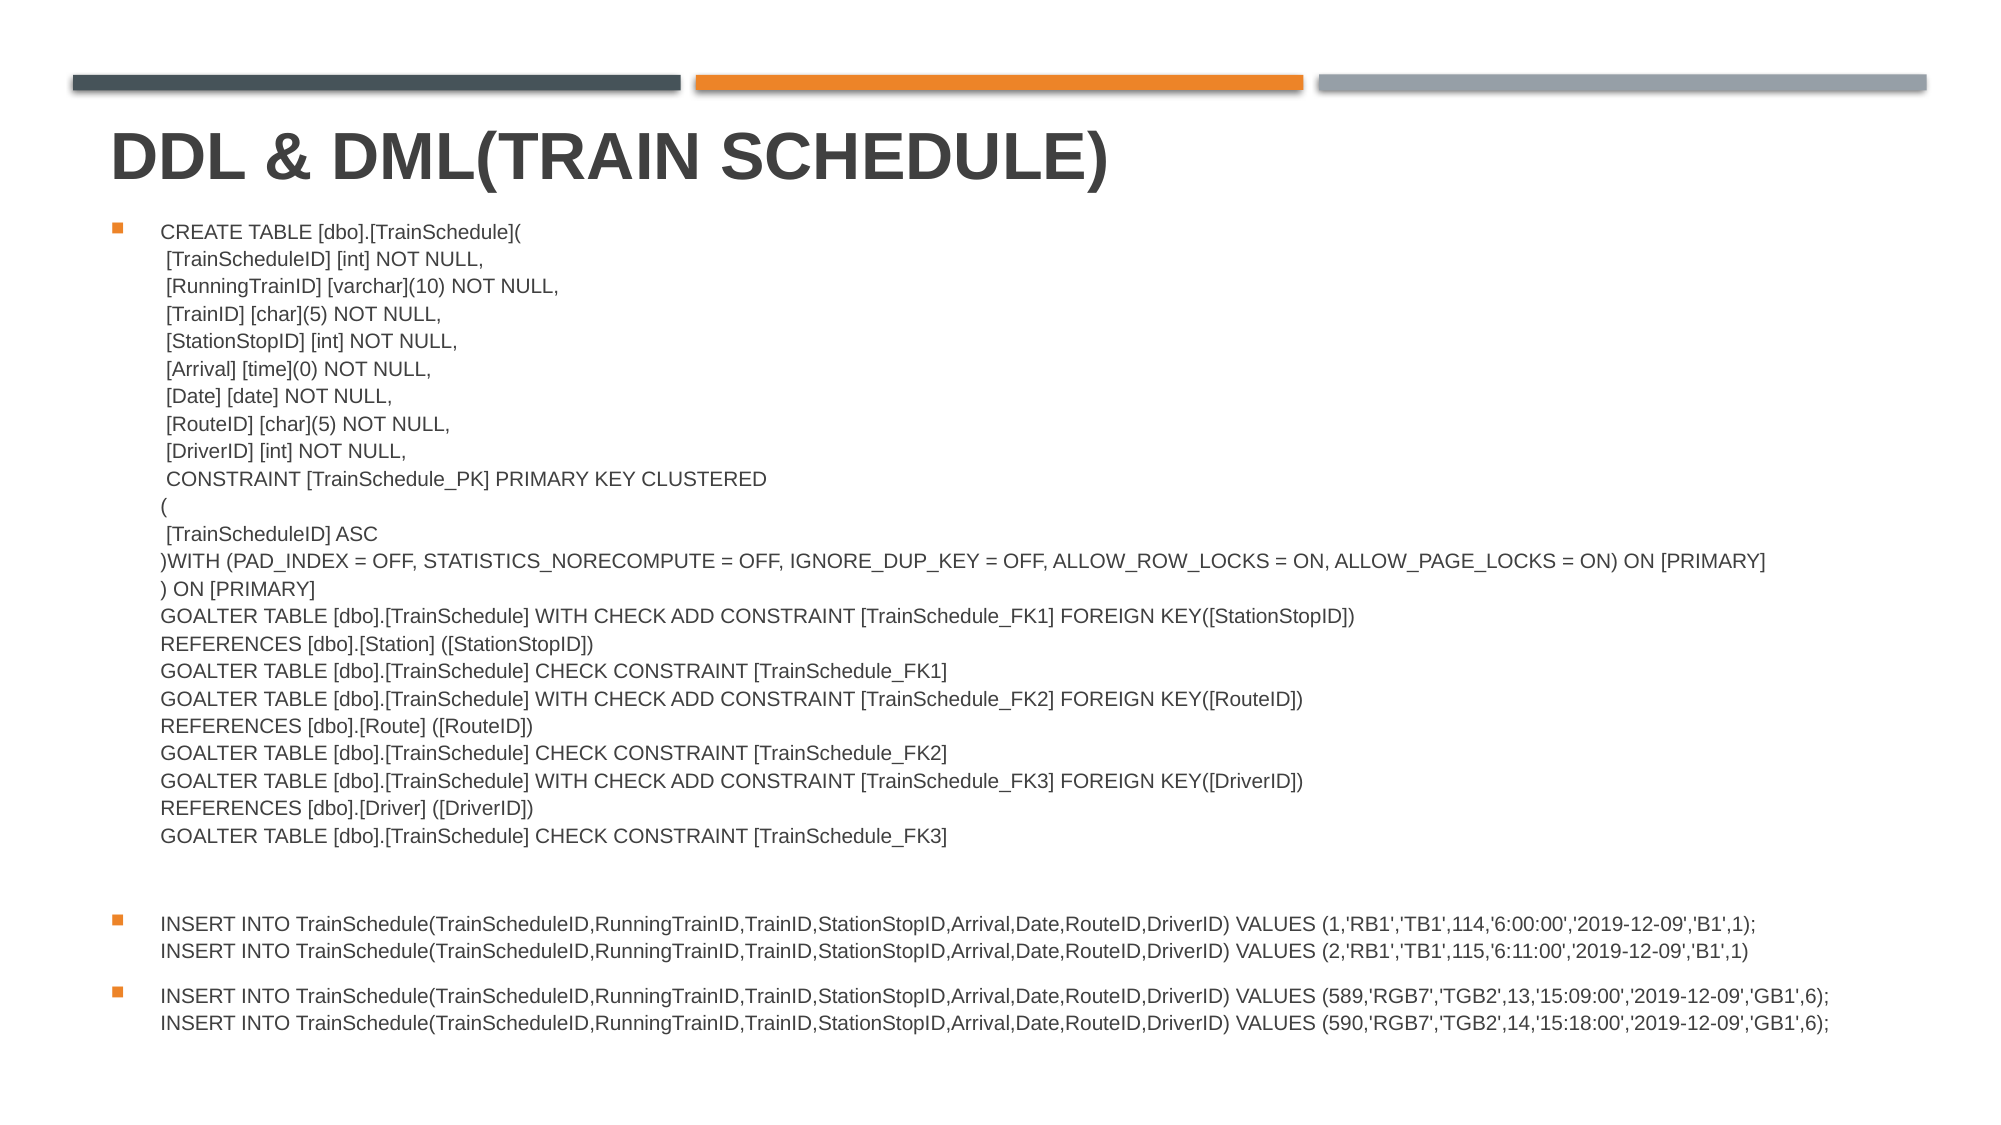

# DDL & DML(train SCHEDULE)
CREATE TABLE [dbo].[TrainSchedule](
 [TrainScheduleID] [int] NOT NULL,
 [RunningTrainID] [varchar](10) NOT NULL,
 [TrainID] [char](5) NOT NULL,
 [StationStopID] [int] NOT NULL,
 [Arrival] [time](0) NOT NULL,
 [Date] [date] NOT NULL,
 [RouteID] [char](5) NOT NULL,
 [DriverID] [int] NOT NULL,
 CONSTRAINT [TrainSchedule_PK] PRIMARY KEY CLUSTERED
(
 [TrainScheduleID] ASC
)WITH (PAD_INDEX = OFF, STATISTICS_NORECOMPUTE = OFF, IGNORE_DUP_KEY = OFF, ALLOW_ROW_LOCKS = ON, ALLOW_PAGE_LOCKS = ON) ON [PRIMARY]
) ON [PRIMARY]
GOALTER TABLE [dbo].[TrainSchedule] WITH CHECK ADD CONSTRAINT [TrainSchedule_FK1] FOREIGN KEY([StationStopID])
REFERENCES [dbo].[Station] ([StationStopID])
GOALTER TABLE [dbo].[TrainSchedule] CHECK CONSTRAINT [TrainSchedule_FK1]
GOALTER TABLE [dbo].[TrainSchedule] WITH CHECK ADD CONSTRAINT [TrainSchedule_FK2] FOREIGN KEY([RouteID])
REFERENCES [dbo].[Route] ([RouteID])
GOALTER TABLE [dbo].[TrainSchedule] CHECK CONSTRAINT [TrainSchedule_FK2]
GOALTER TABLE [dbo].[TrainSchedule] WITH CHECK ADD CONSTRAINT [TrainSchedule_FK3] FOREIGN KEY([DriverID])
REFERENCES [dbo].[Driver] ([DriverID])
GOALTER TABLE [dbo].[TrainSchedule] CHECK CONSTRAINT [TrainSchedule_FK3]

INSERT INTO TrainSchedule(TrainScheduleID,RunningTrainID,TrainID,StationStopID,Arrival,Date,RouteID,DriverID) VALUES (1,'RB1','TB1',114,'6:00:00','2019-12-09','B1',1);
INSERT INTO TrainSchedule(TrainScheduleID,RunningTrainID,TrainID,StationStopID,Arrival,Date,RouteID,DriverID) VALUES (2,'RB1','TB1',115,'6:11:00','2019-12-09','B1',1)
INSERT INTO TrainSchedule(TrainScheduleID,RunningTrainID,TrainID,StationStopID,Arrival,Date,RouteID,DriverID) VALUES (589,'RGB7','TGB2',13,'15:09:00','2019-12-09','GB1',6);
INSERT INTO TrainSchedule(TrainScheduleID,RunningTrainID,TrainID,StationStopID,Arrival,Date,RouteID,DriverID) VALUES (590,'RGB7','TGB2',14,'15:18:00','2019-12-09','GB1',6);